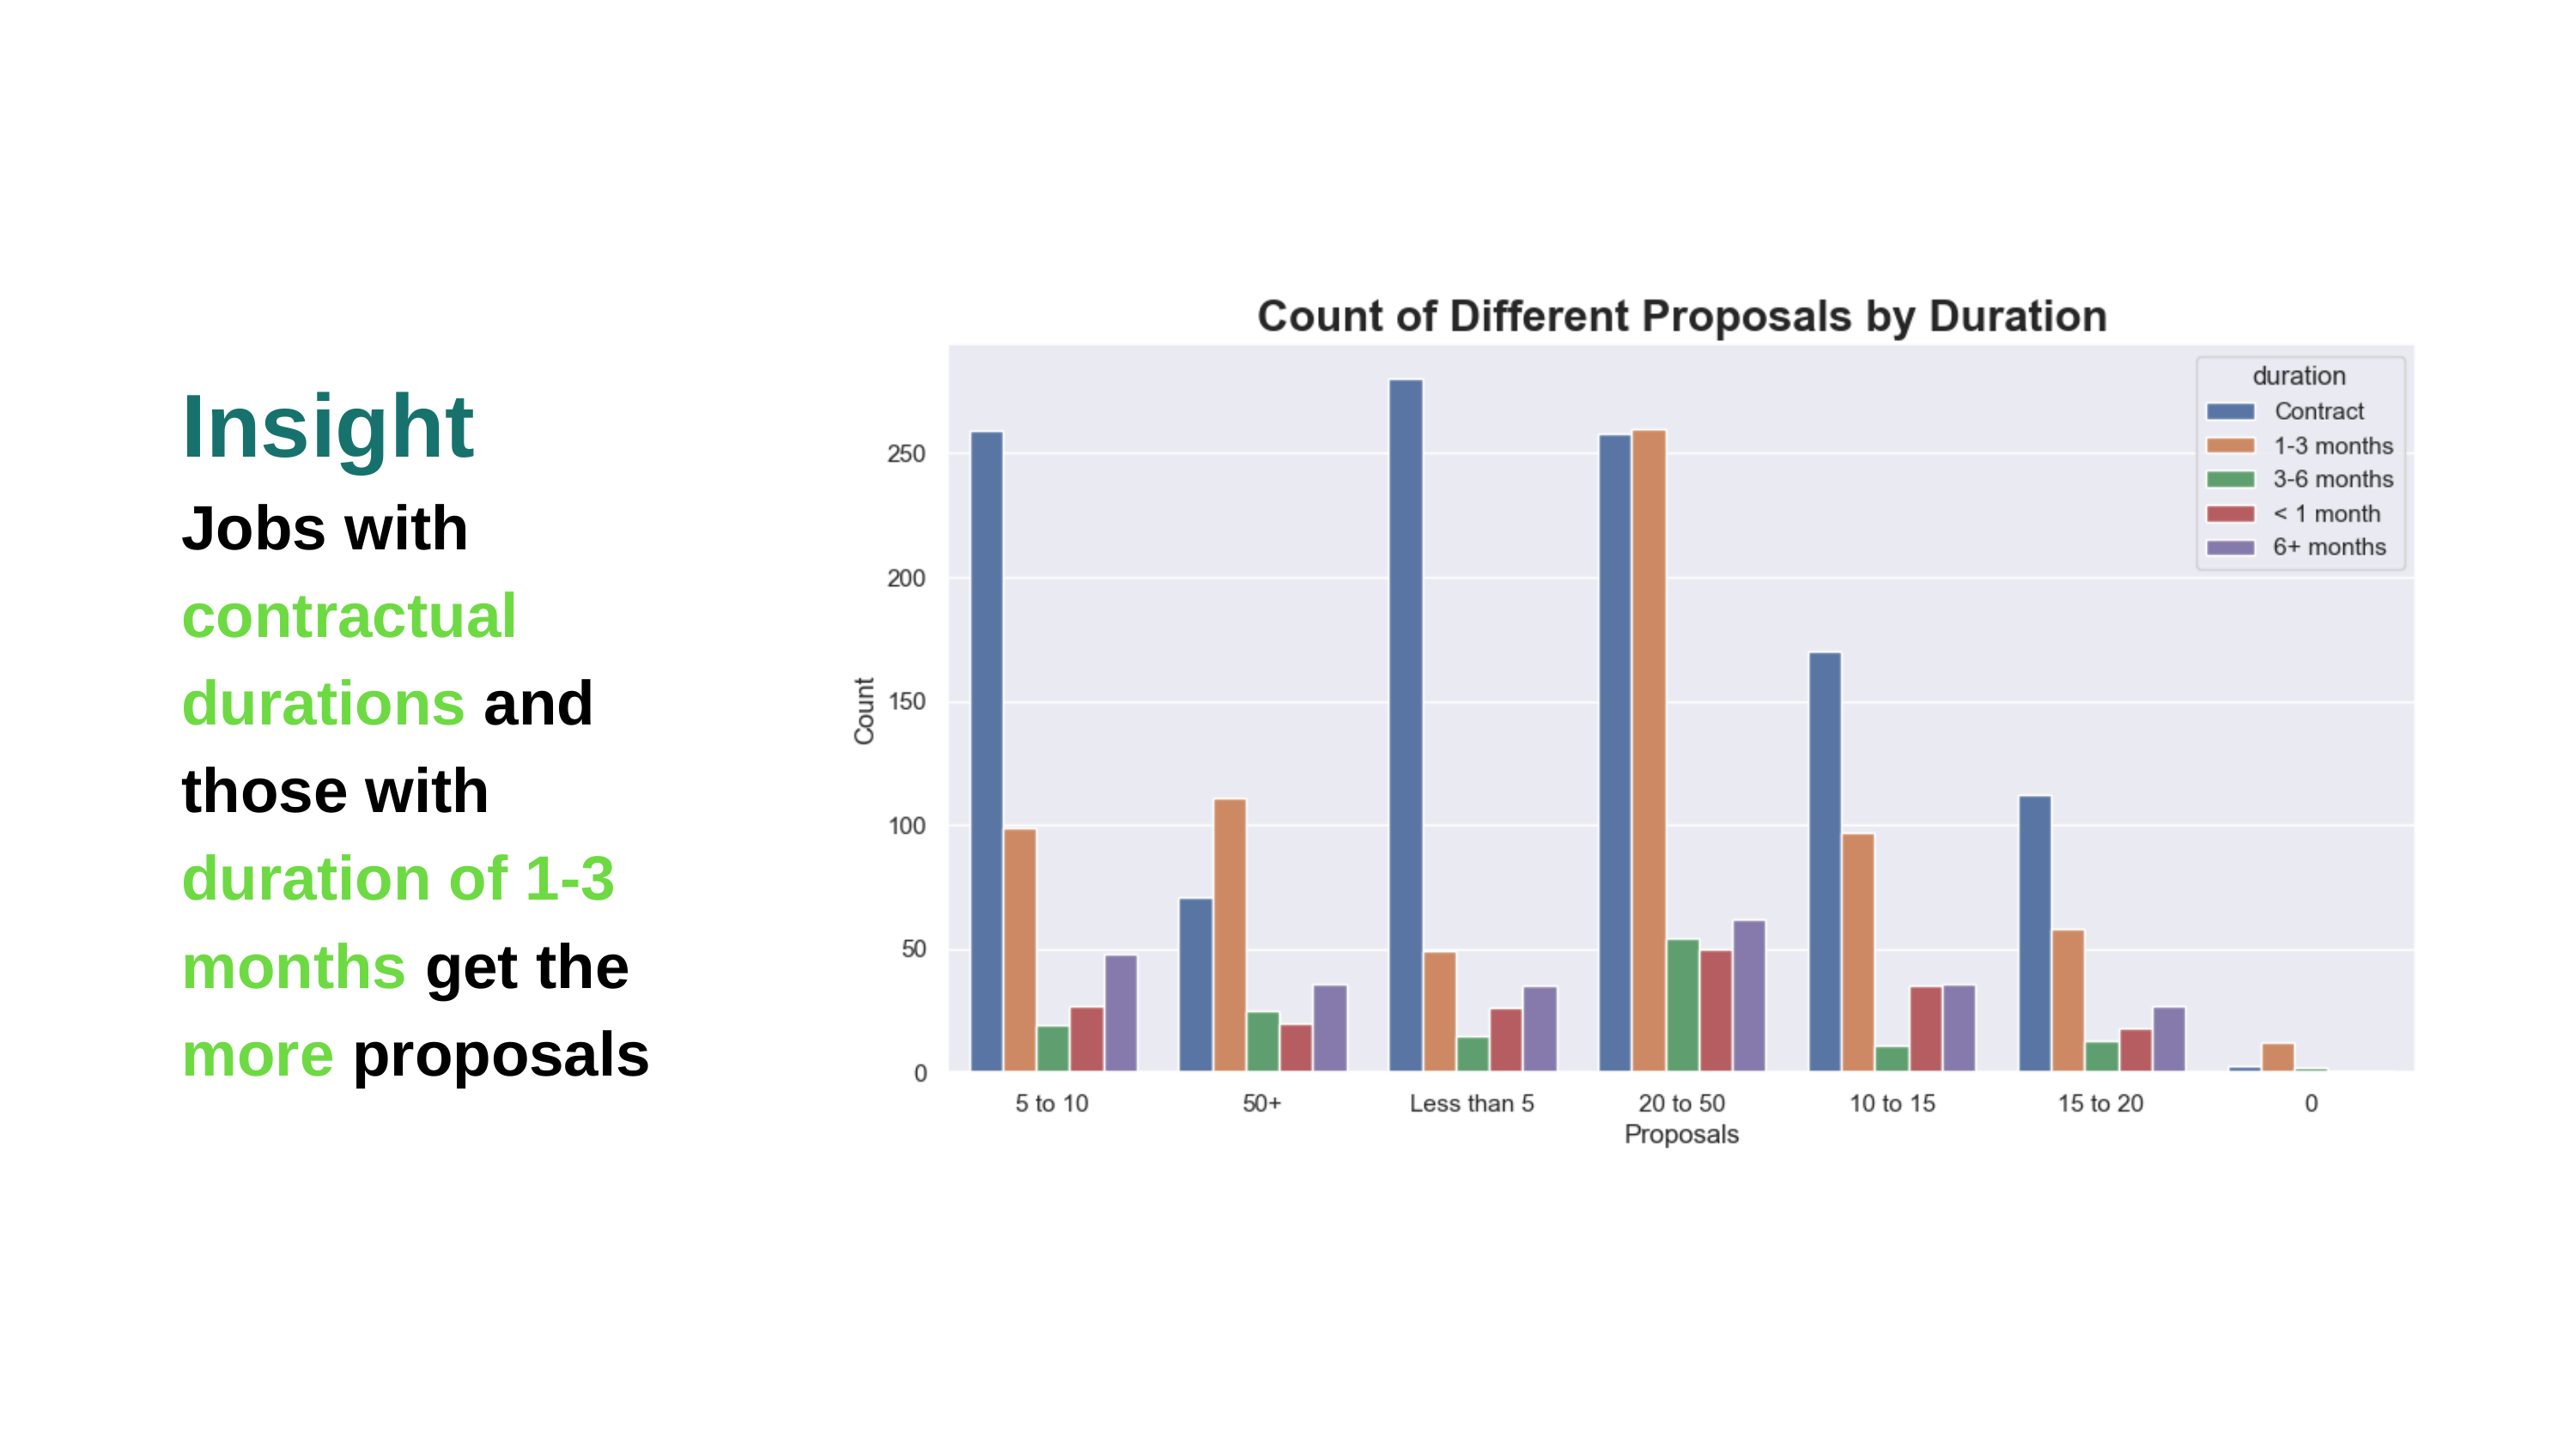

Insight
Jobs with contractual durations and those with duration of 1-3 months get the more proposals